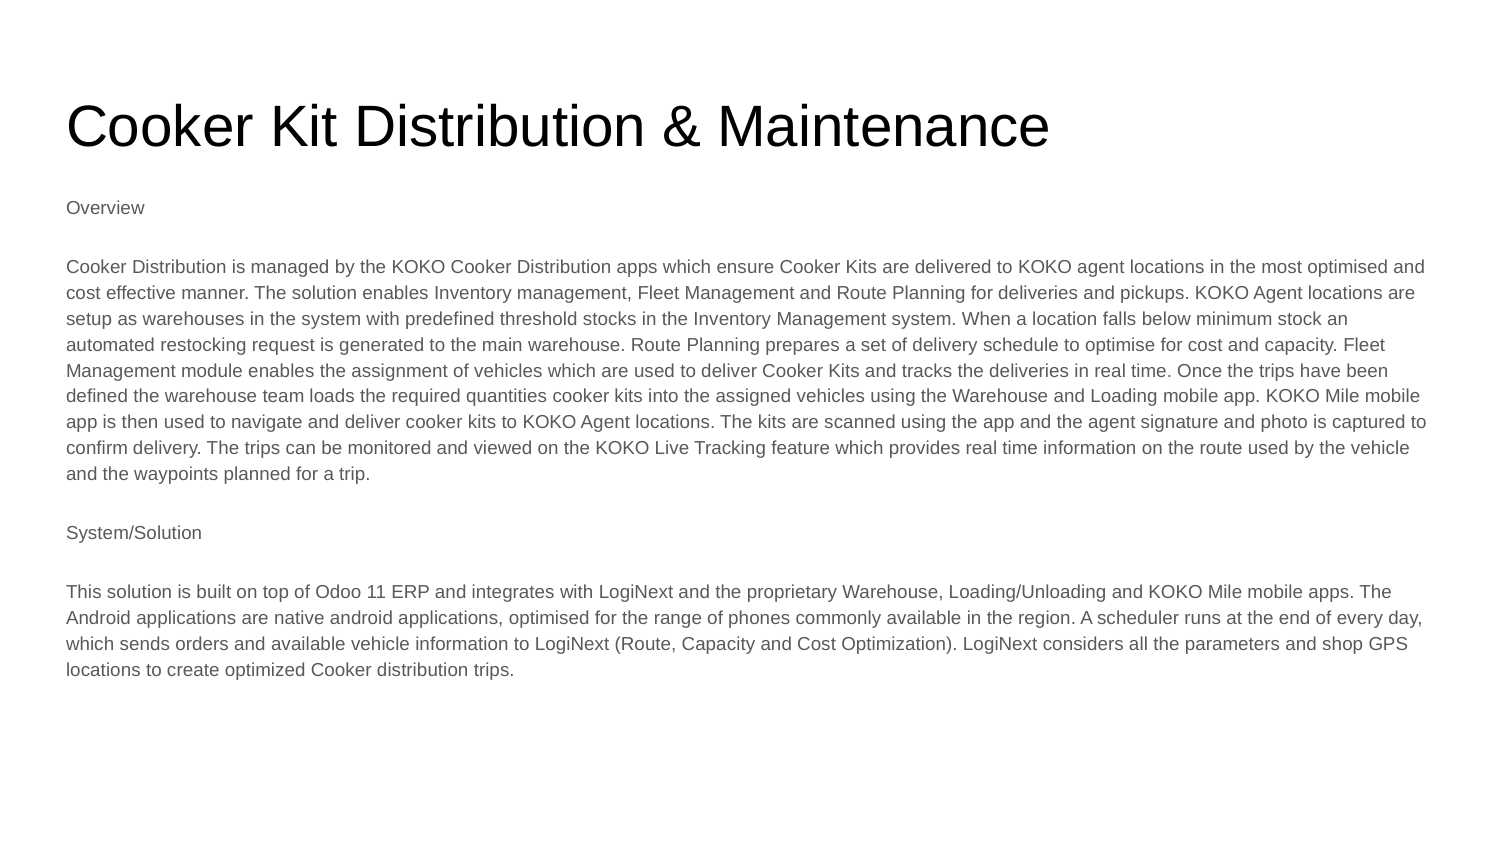

# Cooker Kit Distribution & Maintenance
Overview
Cooker Distribution is managed by the KOKO Cooker Distribution apps which ensure Cooker Kits are delivered to KOKO agent locations in the most optimised and cost effective manner. The solution enables Inventory management, Fleet Management and Route Planning for deliveries and pickups. KOKO Agent locations are setup as warehouses in the system with predefined threshold stocks in the Inventory Management system. When a location falls below minimum stock an automated restocking request is generated to the main warehouse. Route Planning prepares a set of delivery schedule to optimise for cost and capacity. Fleet Management module enables the assignment of vehicles which are used to deliver Cooker Kits and tracks the deliveries in real time. Once the trips have been defined the warehouse team loads the required quantities cooker kits into the assigned vehicles using the Warehouse and Loading mobile app. KOKO Mile mobile app is then used to navigate and deliver cooker kits to KOKO Agent locations. The kits are scanned using the app and the agent signature and photo is captured to confirm delivery. The trips can be monitored and viewed on the KOKO Live Tracking feature which provides real time information on the route used by the vehicle and the waypoints planned for a trip.
System/Solution
This solution is built on top of Odoo 11 ERP and integrates with LogiNext and the proprietary Warehouse, Loading/Unloading and KOKO Mile mobile apps. The Android applications are native android applications, optimised for the range of phones commonly available in the region. A scheduler runs at the end of every day, which sends orders and available vehicle information to LogiNext (Route, Capacity and Cost Optimization). LogiNext considers all the parameters and shop GPS locations to create optimized Cooker distribution trips.